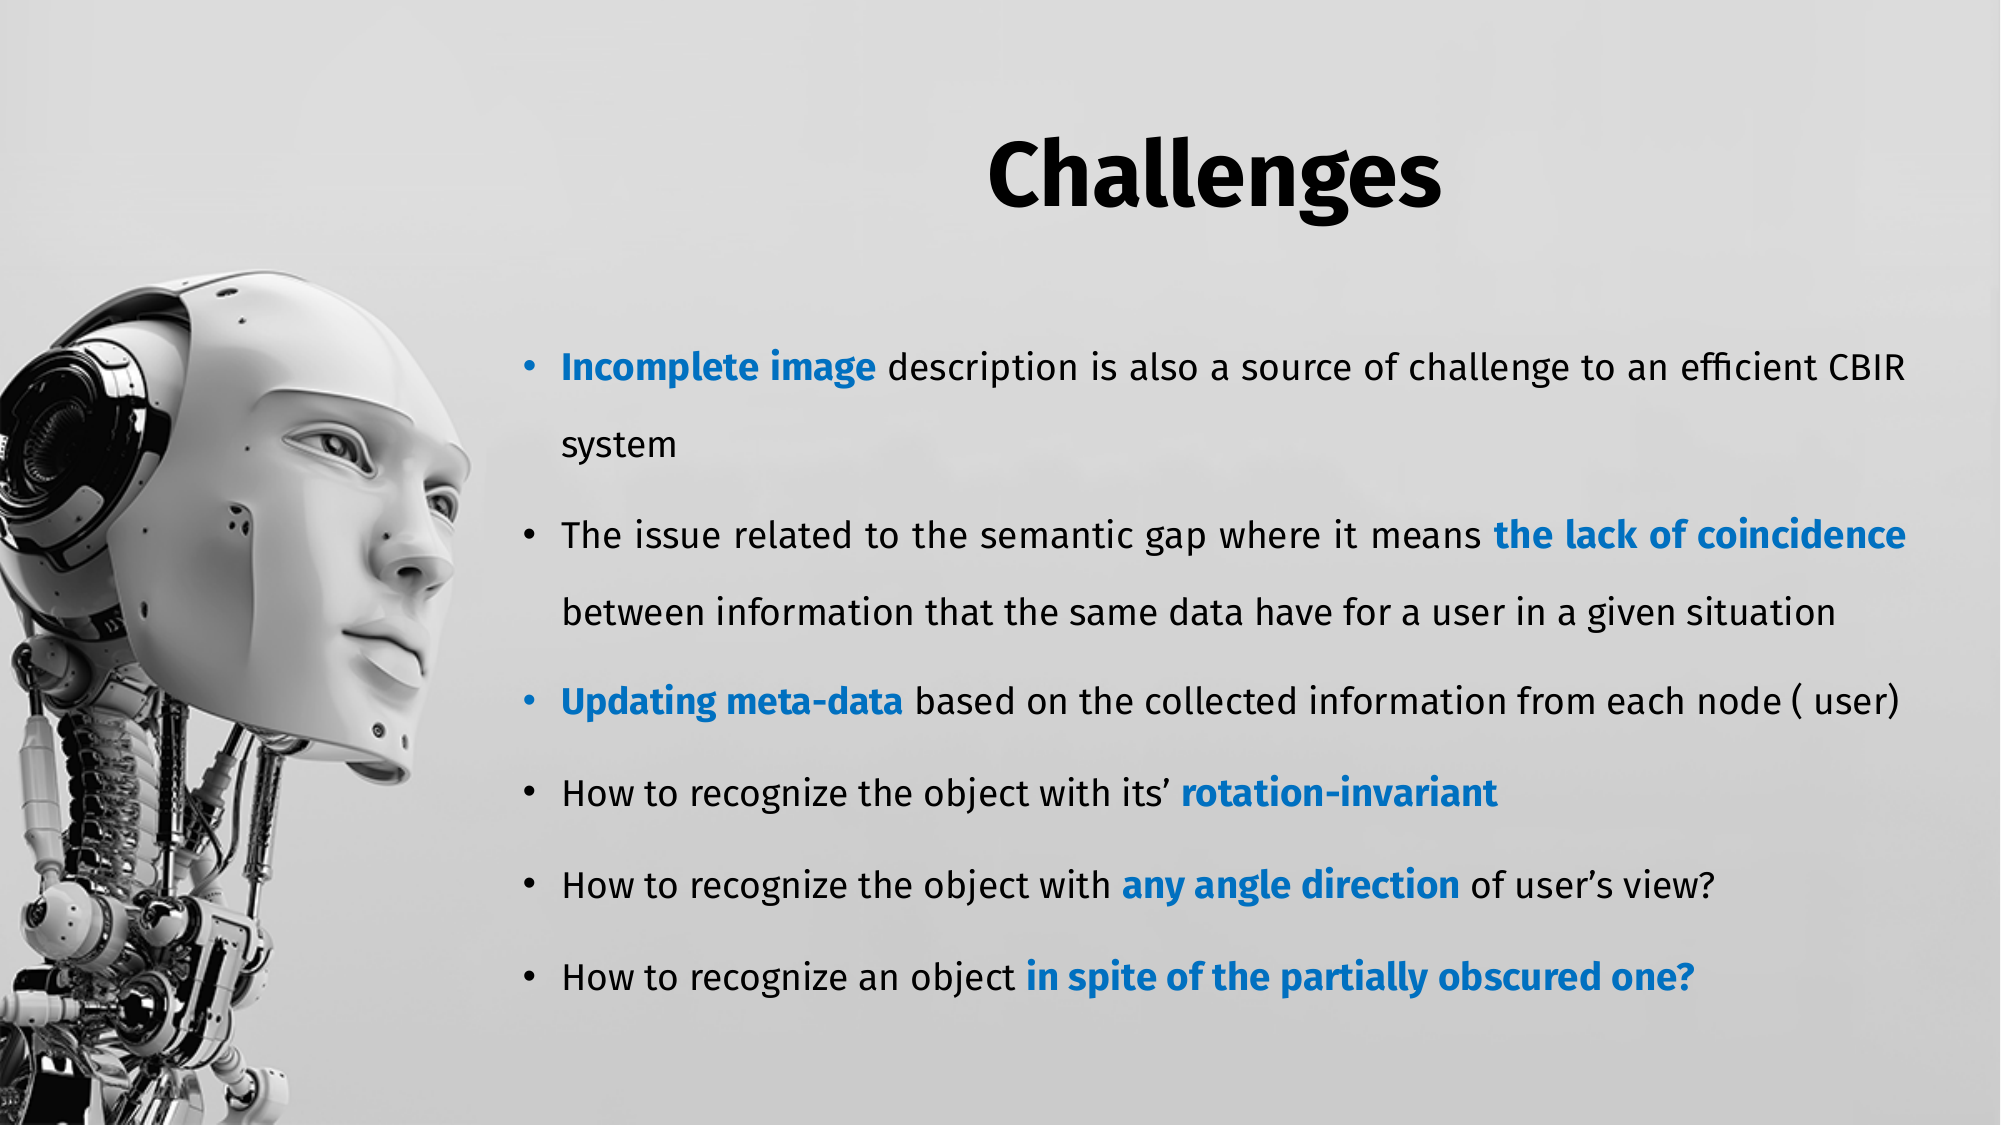

# Challenges
Incomplete image description is also a source of challenge to an efficient CBIR system
The issue related to the semantic gap where it means the lack of coincidence between information that the same data have for a user in a given situation
Updating meta-data based on the collected information from each node ( user)
How to recognize the object with its’ rotation-invariant
How to recognize the object with any angle direction of user’s view?
How to recognize an object in spite of the partially obscured one?